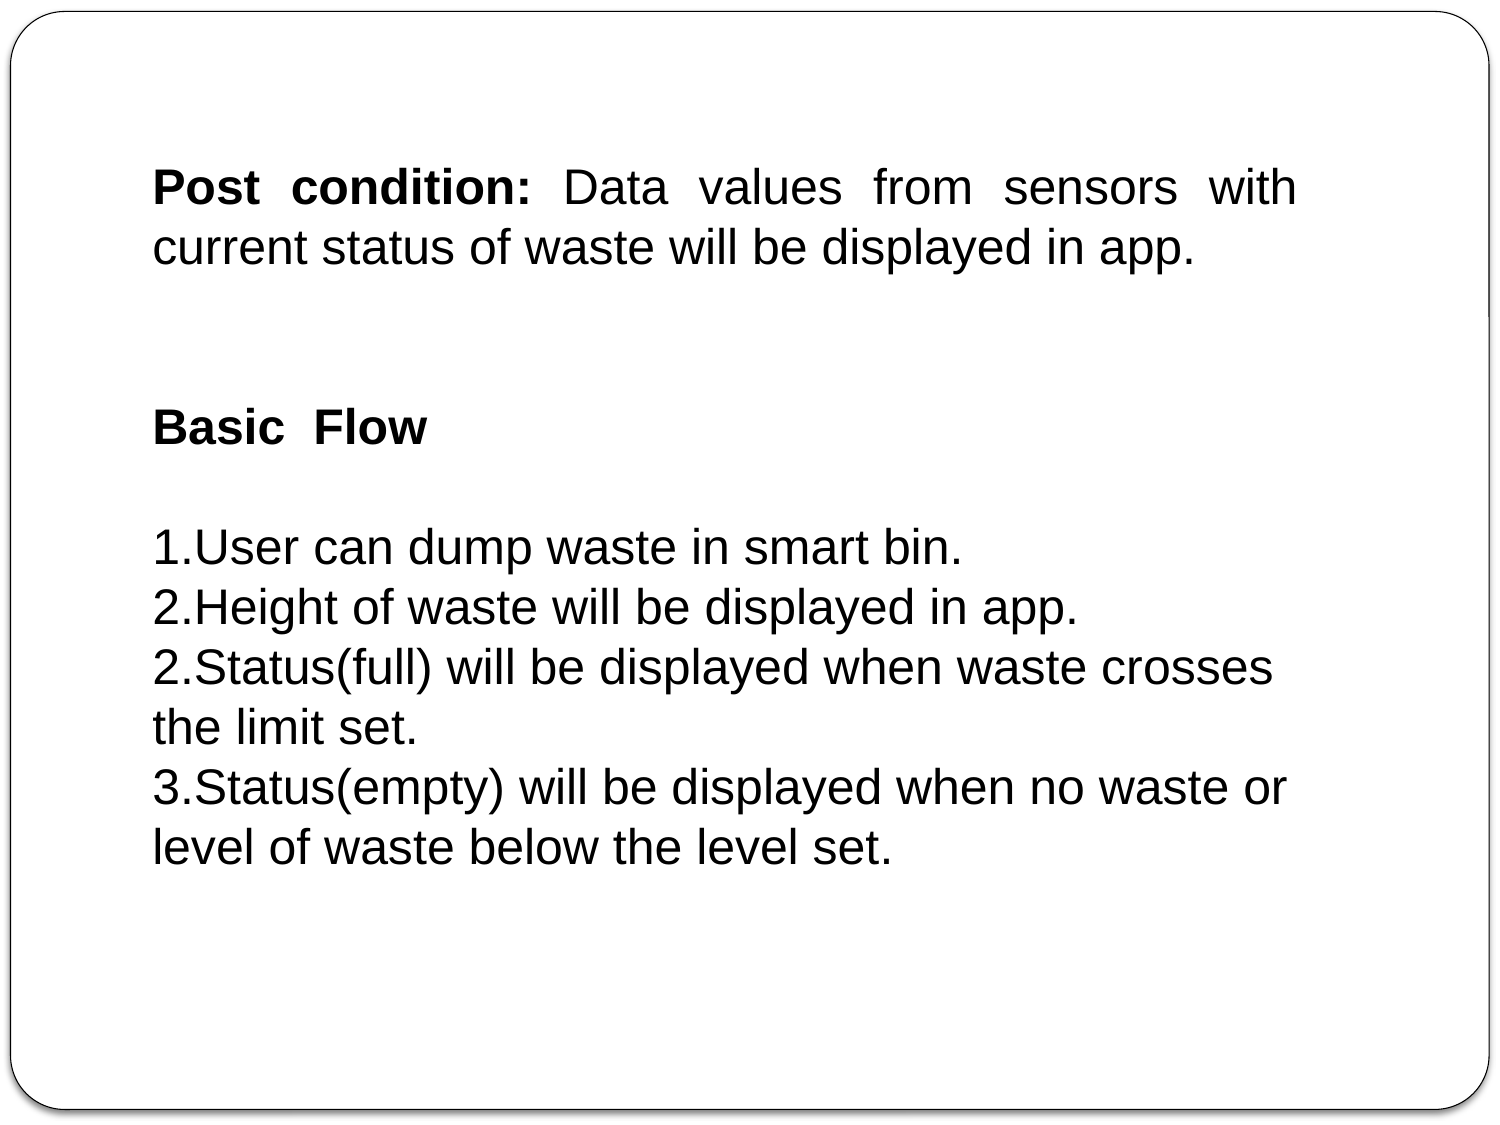

Post condition: Data values from sensors with current status of waste will be displayed in app.

Basic  Flow

1.User can dump waste in smart bin.
2.Height of waste will be displayed in app.
2.Status(full) will be displayed when waste crosses the limit set.
3.Status(empty) will be displayed when no waste or level of waste below the level set.